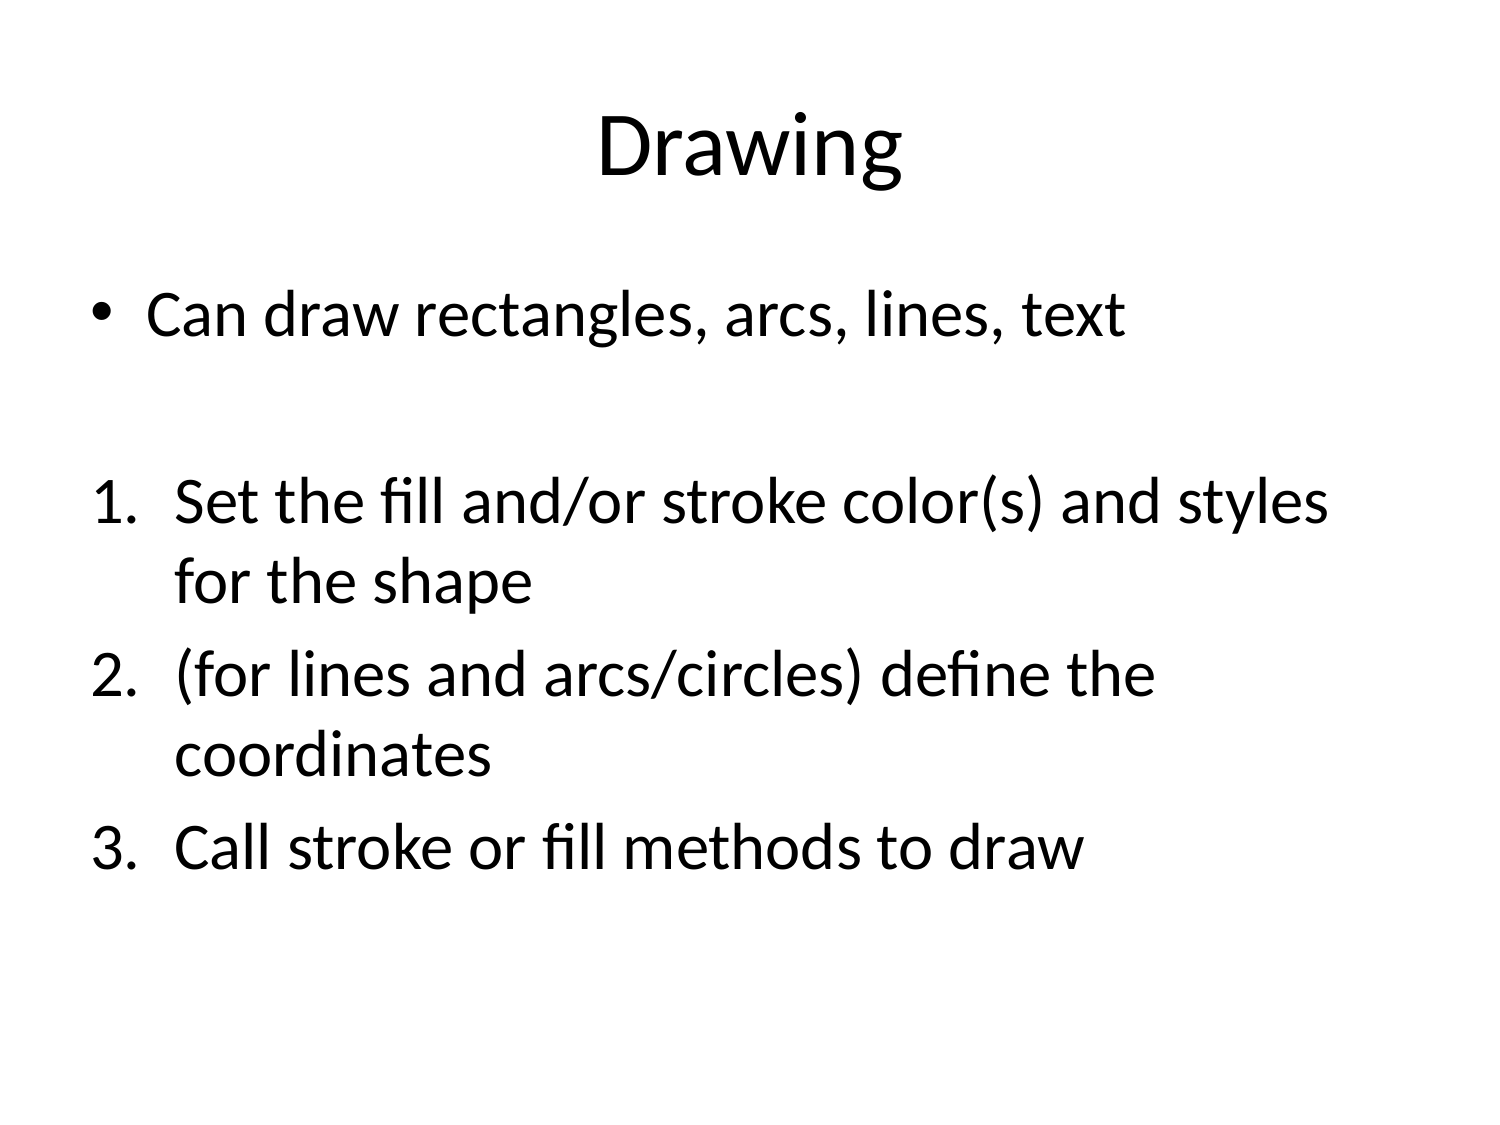

# Drawing
Can draw rectangles, arcs, lines, text

Set the fill and/or stroke color(s) and styles for the shape
(for lines and arcs/circles) define the coordinates
Call stroke or fill methods to draw